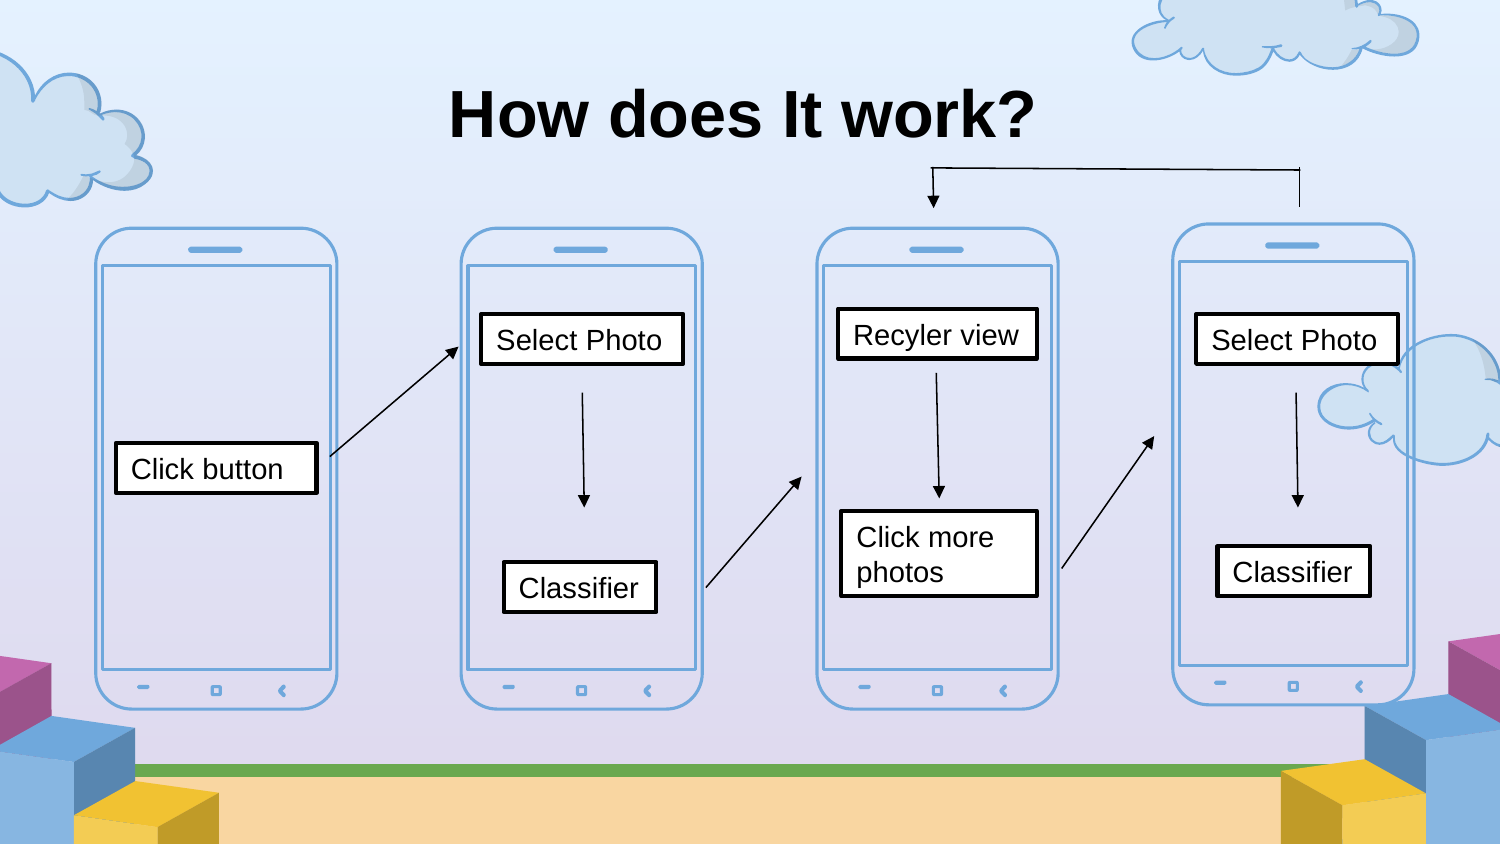

# How does It work?

Recyler view
Select Photo
Select Photo

Click button
Click more
photos
Classifier
Classifier